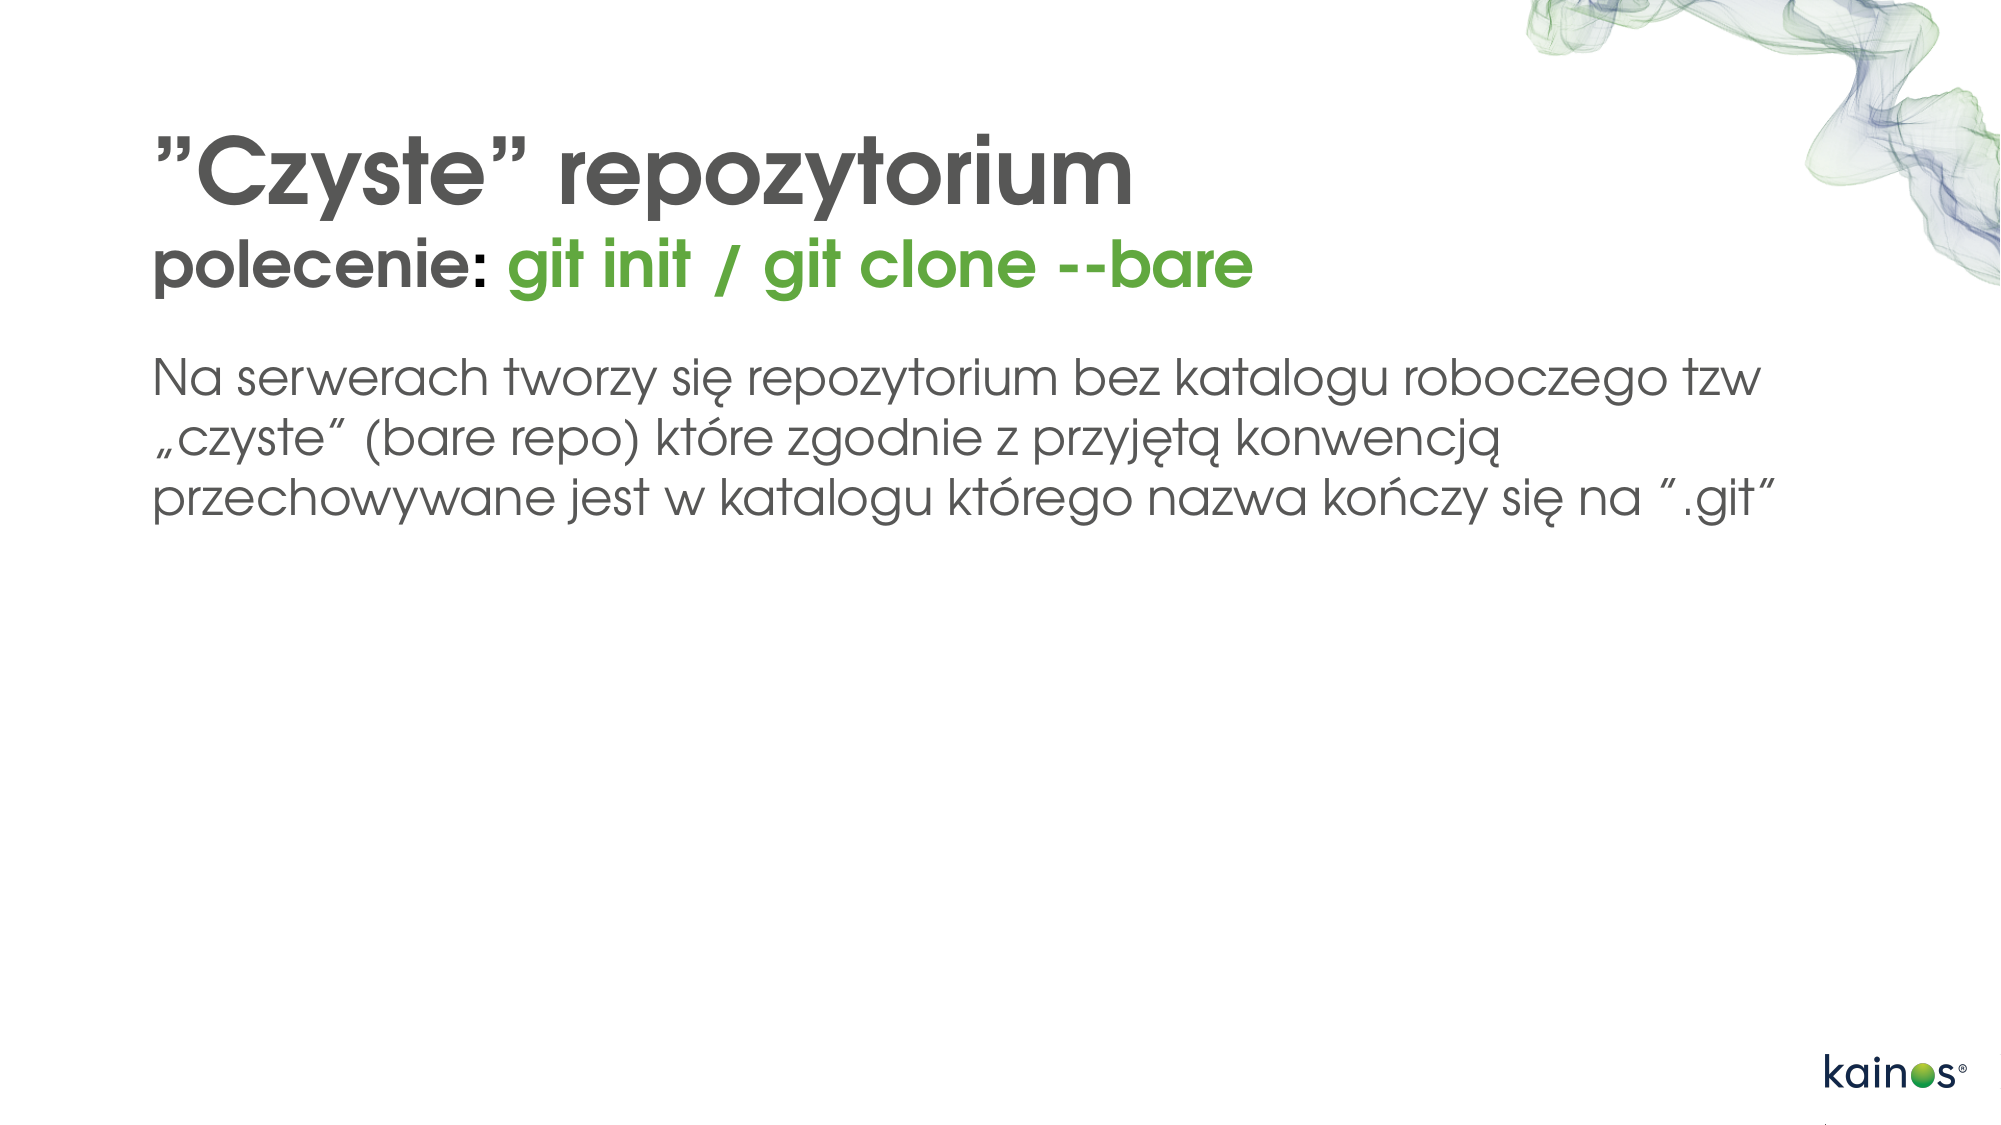

# ”Czyste” repozytorium polecenie: git init / git clone --bare
Na serwerach tworzy się repozytorium bez katalogu roboczego tzw „czyste” (bare repo) które zgodnie z przyjętą konwencją przechowywane jest w katalogu którego nazwa kończy się na ”.git”